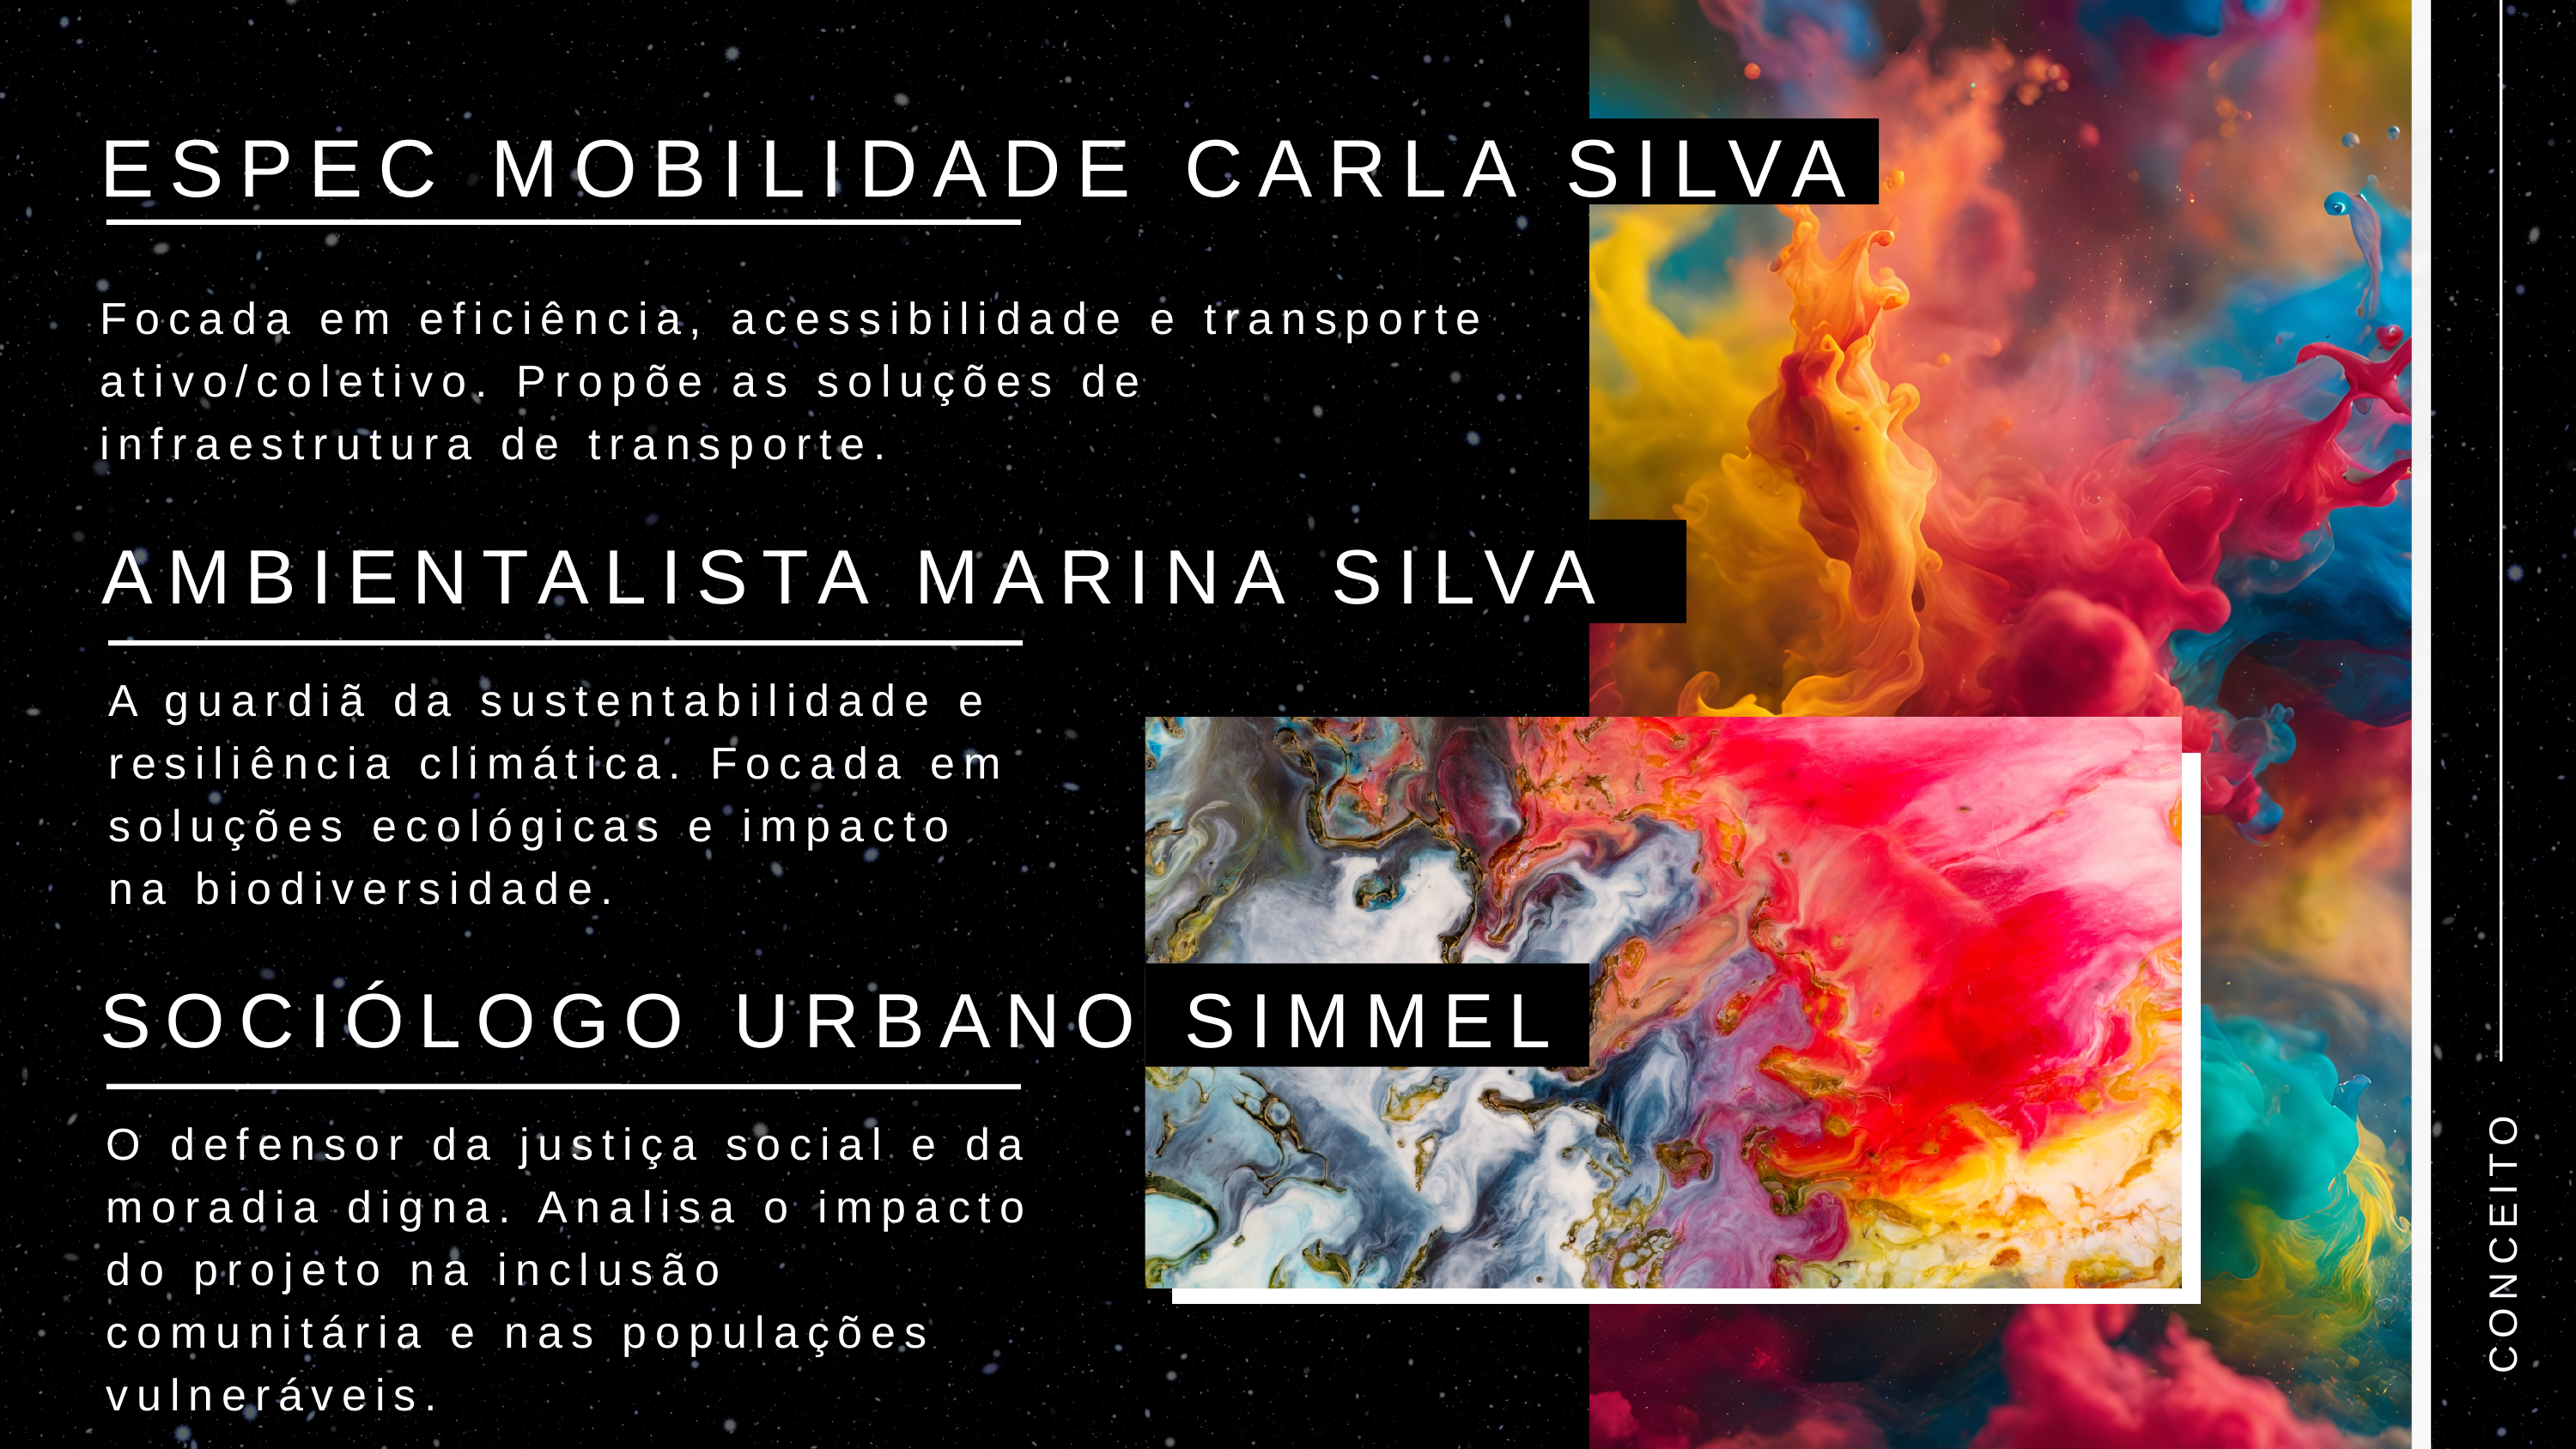

ESPEC MOBILIDADE CARLA SILVA

Focada em eficiência, acessibilidade e transporte ativo/coletivo. Propõe as soluções de infraestrutura de transporte.

AMBIENTALISTA MARINA SILVA

A guardiã da sustentabilidade e resiliência climática. Focada em soluções ecológicas e impacto na biodiversidade.

SOCIÓLOGO URBANO SIMMEL

CONCEITO

O defensor da justiça social e da moradia digna. Analisa o impacto do projeto na inclusão comunitária e nas populações vulneráveis.